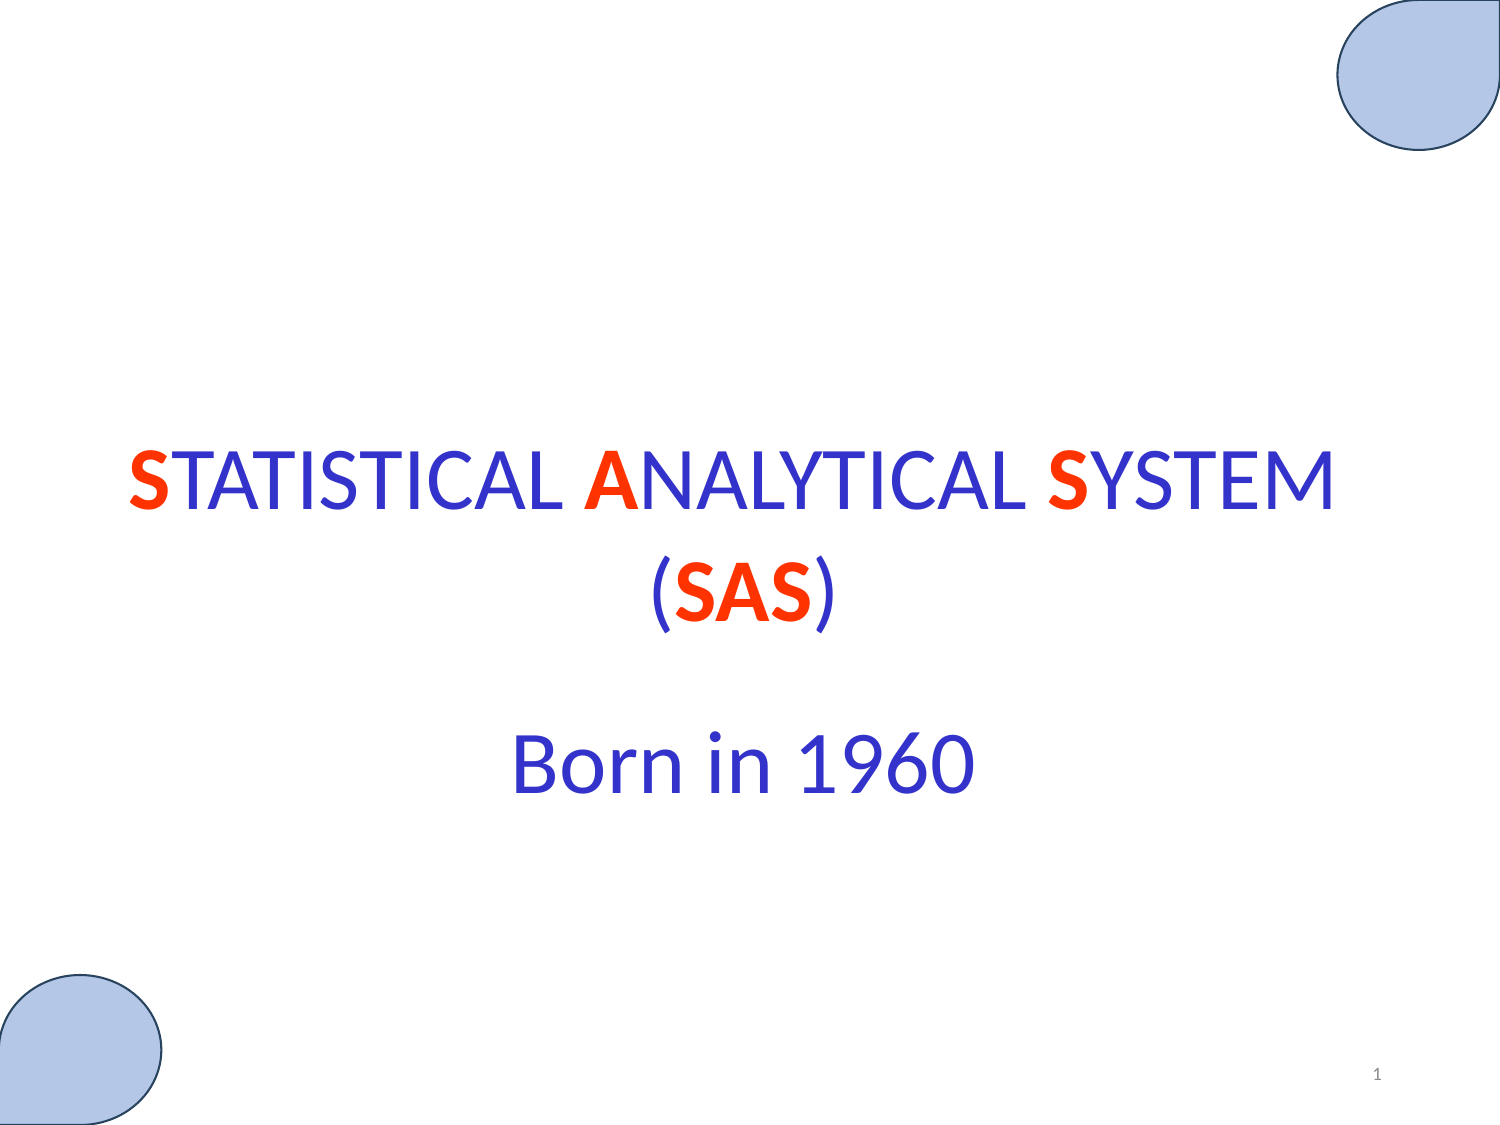

STATISTICAL ANALYTICAL SYSTEM
(SAS)

Born in 1960

1